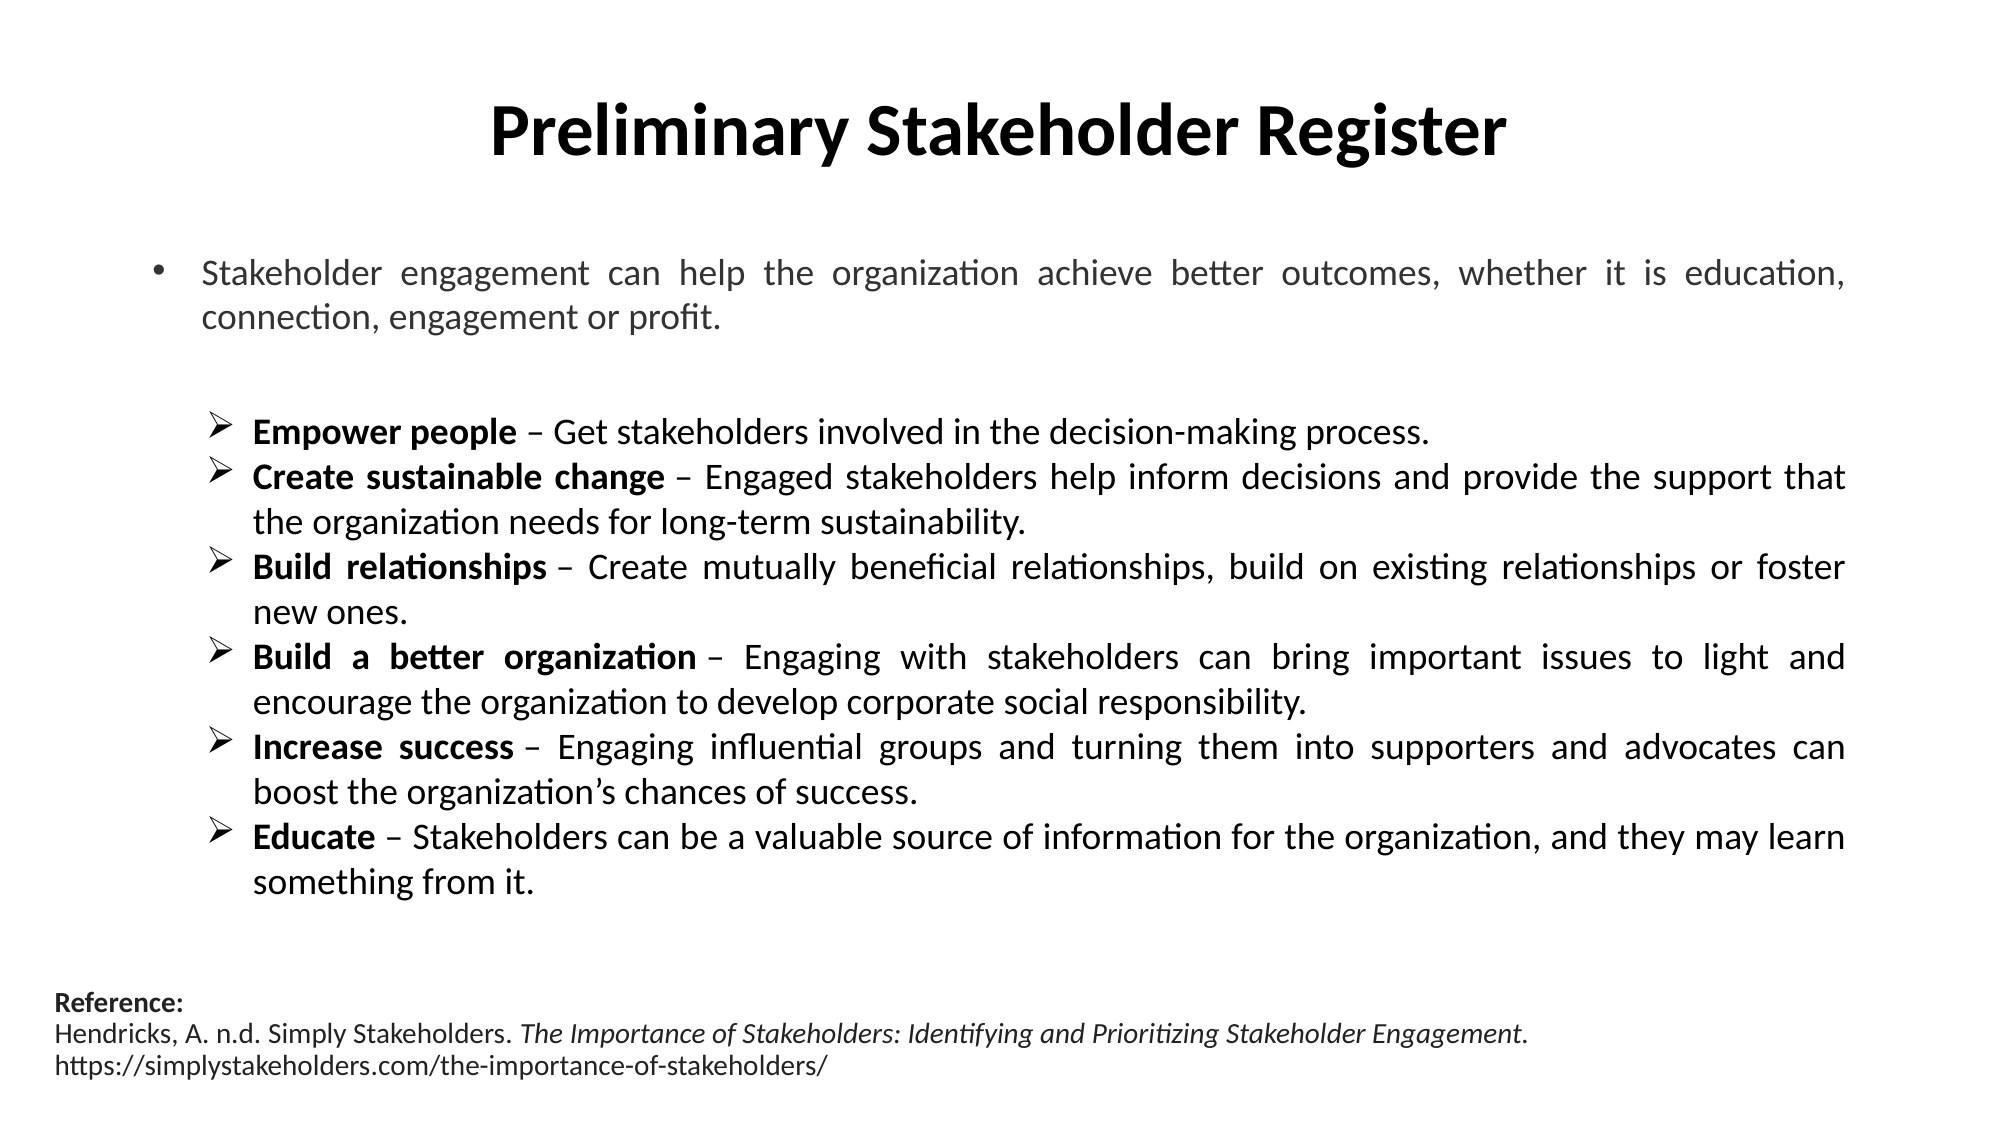

# Preliminary Stakeholder Register
Stakeholder engagement can help the organization achieve better outcomes, whether it is education, connection, engagement or profit.

Empower people – Get stakeholders involved in the decision-making process.
Create sustainable change – Engaged stakeholders help inform decisions and provide the support that the organization needs for long-term sustainability.
Build relationships – Create mutually beneficial relationships, build on existing relationships or foster new ones.
Build a better organization – Engaging with stakeholders can bring important issues to light and encourage the organization to develop corporate social responsibility.
Increase success – Engaging influential groups and turning them into supporters and advocates can boost the organization’s chances of success.
Educate – Stakeholders can be a valuable source of information for the organization, and they may learn something from it.
Reference:
Hendricks, A. n.d. Simply Stakeholders. The Importance of Stakeholders: Identifying and Prioritizing Stakeholder Engagement.
https://simplystakeholders.com/the-importance-of-stakeholders/